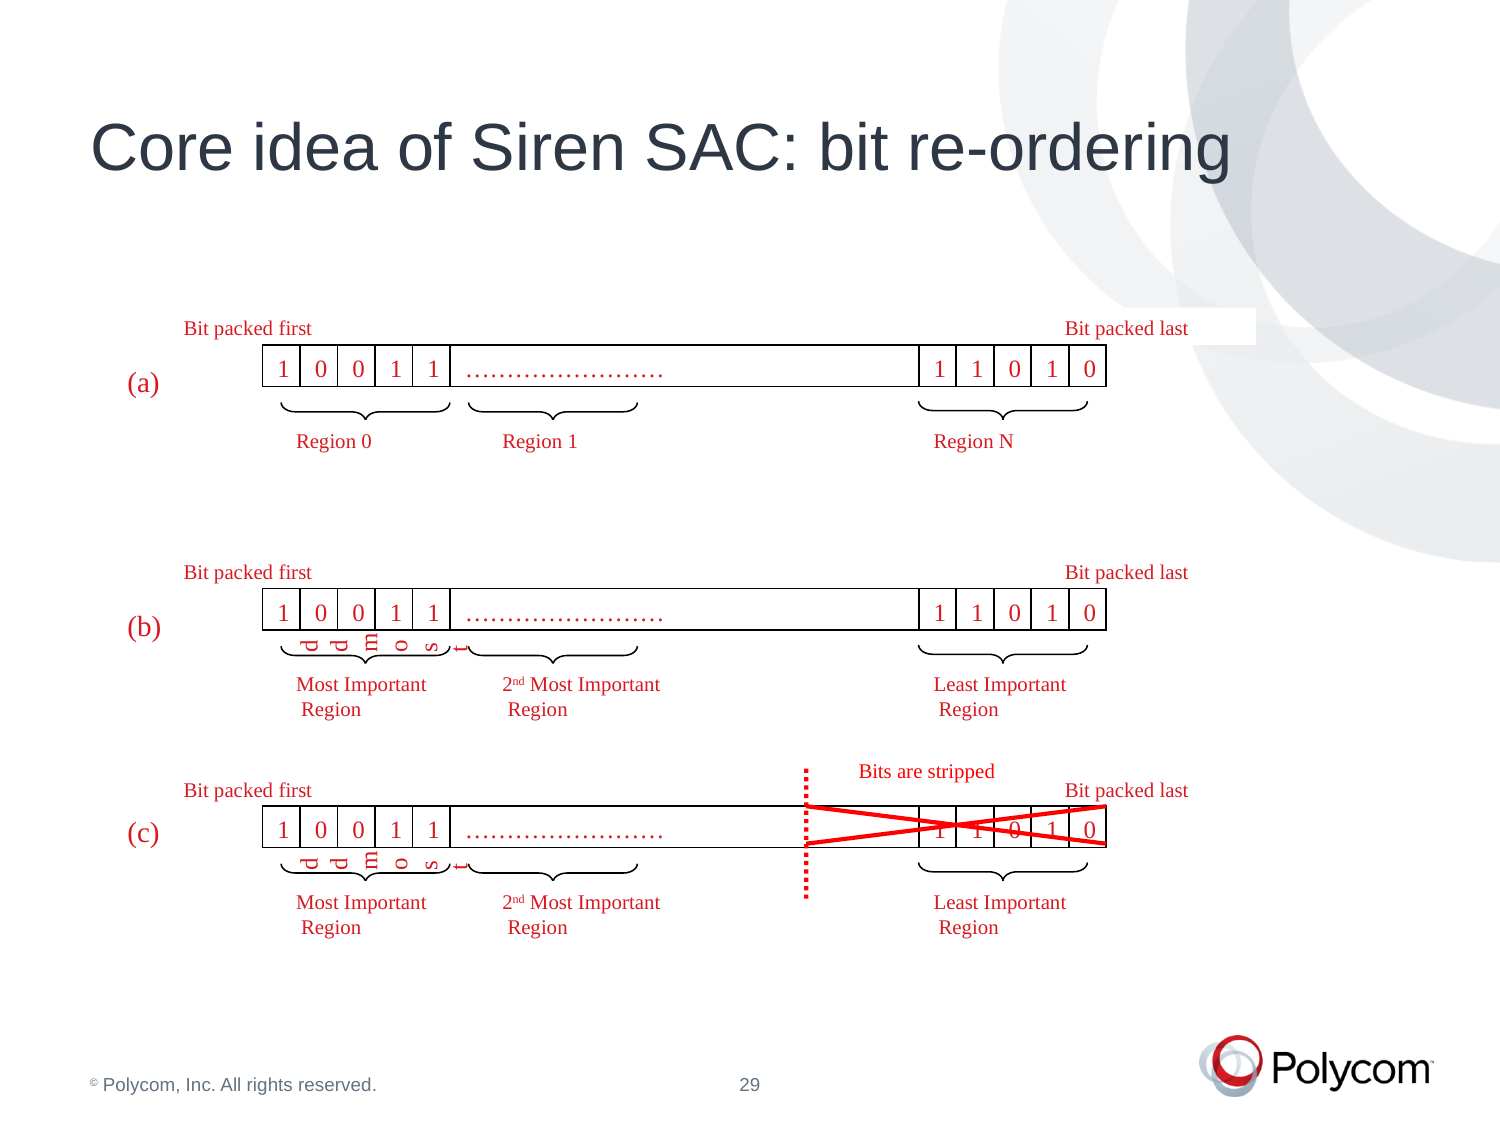

# Core idea of Siren SAC: bit re-ordering

Bit packed first
Bit packed last

1
0
0
1
1
……………………
1
1
0
1
0
Region 0
Region 1
Region N
(a)
Bit packed first
Bit packed last

ddmost

1
0
0
1
1
……………………
1
1
0
1
0
Most Important
 Region
2nd Most Important
 Region
Least Important
 Region
(b)
Bits are stripped
Bit packed first

Bit packed last

ddmost

(c)
1
0
0
1
1
……………………

1
1
0
1
0
Most Important
 Region
2nd Most Important
 Region
Least Important
 Region